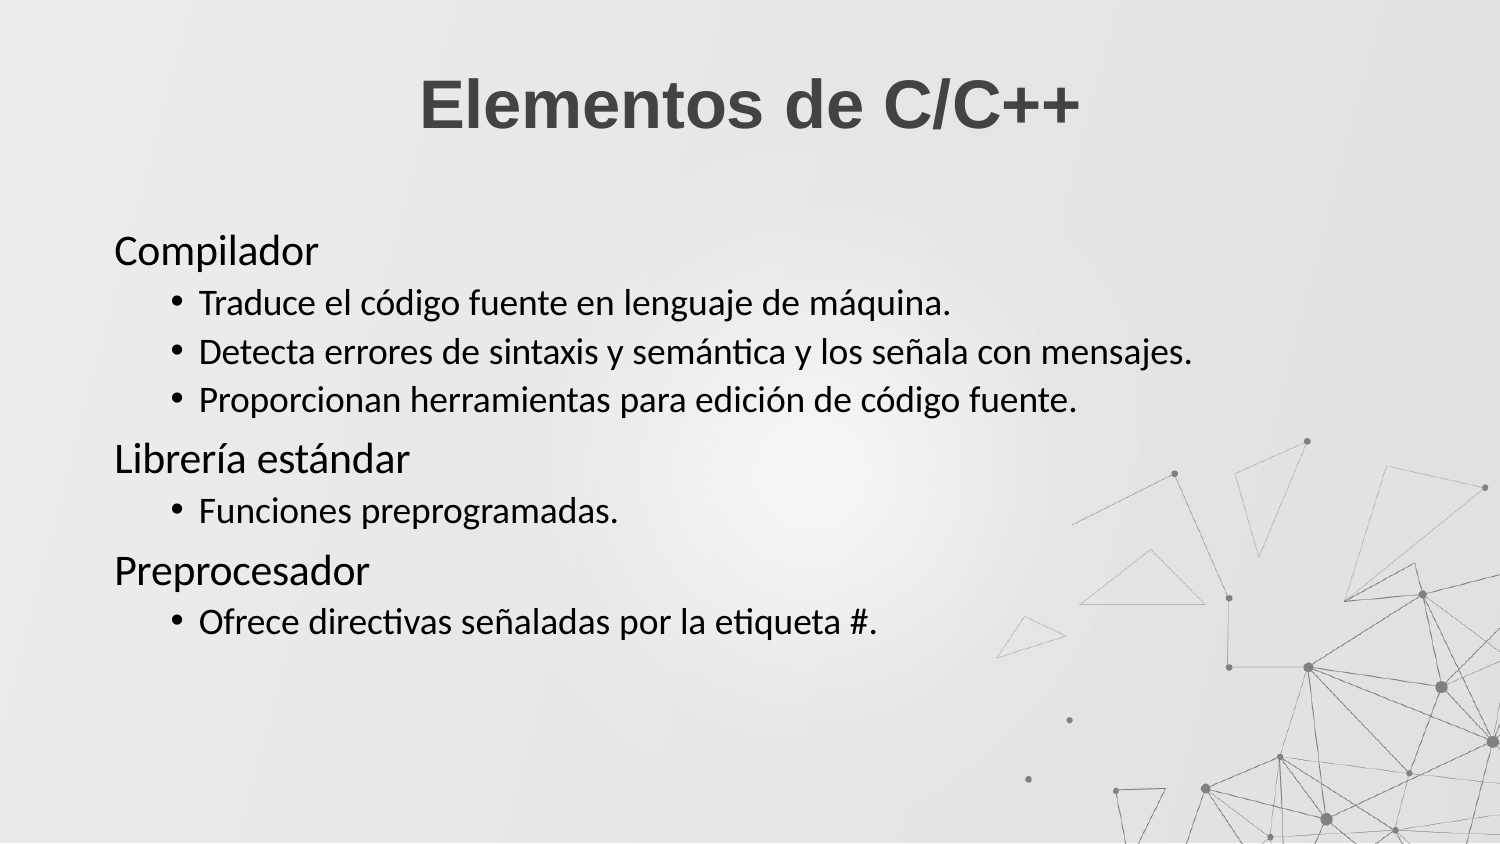

# Elementos de C/C++
Compilador
Traduce el código fuente en lenguaje de máquina.
Detecta errores de sintaxis y semántica y los señala con mensajes.
Proporcionan herramientas para edición de código fuente.
Librería estándar
Funciones preprogramadas.
Preprocesador
Ofrece directivas señaladas por la etiqueta #.